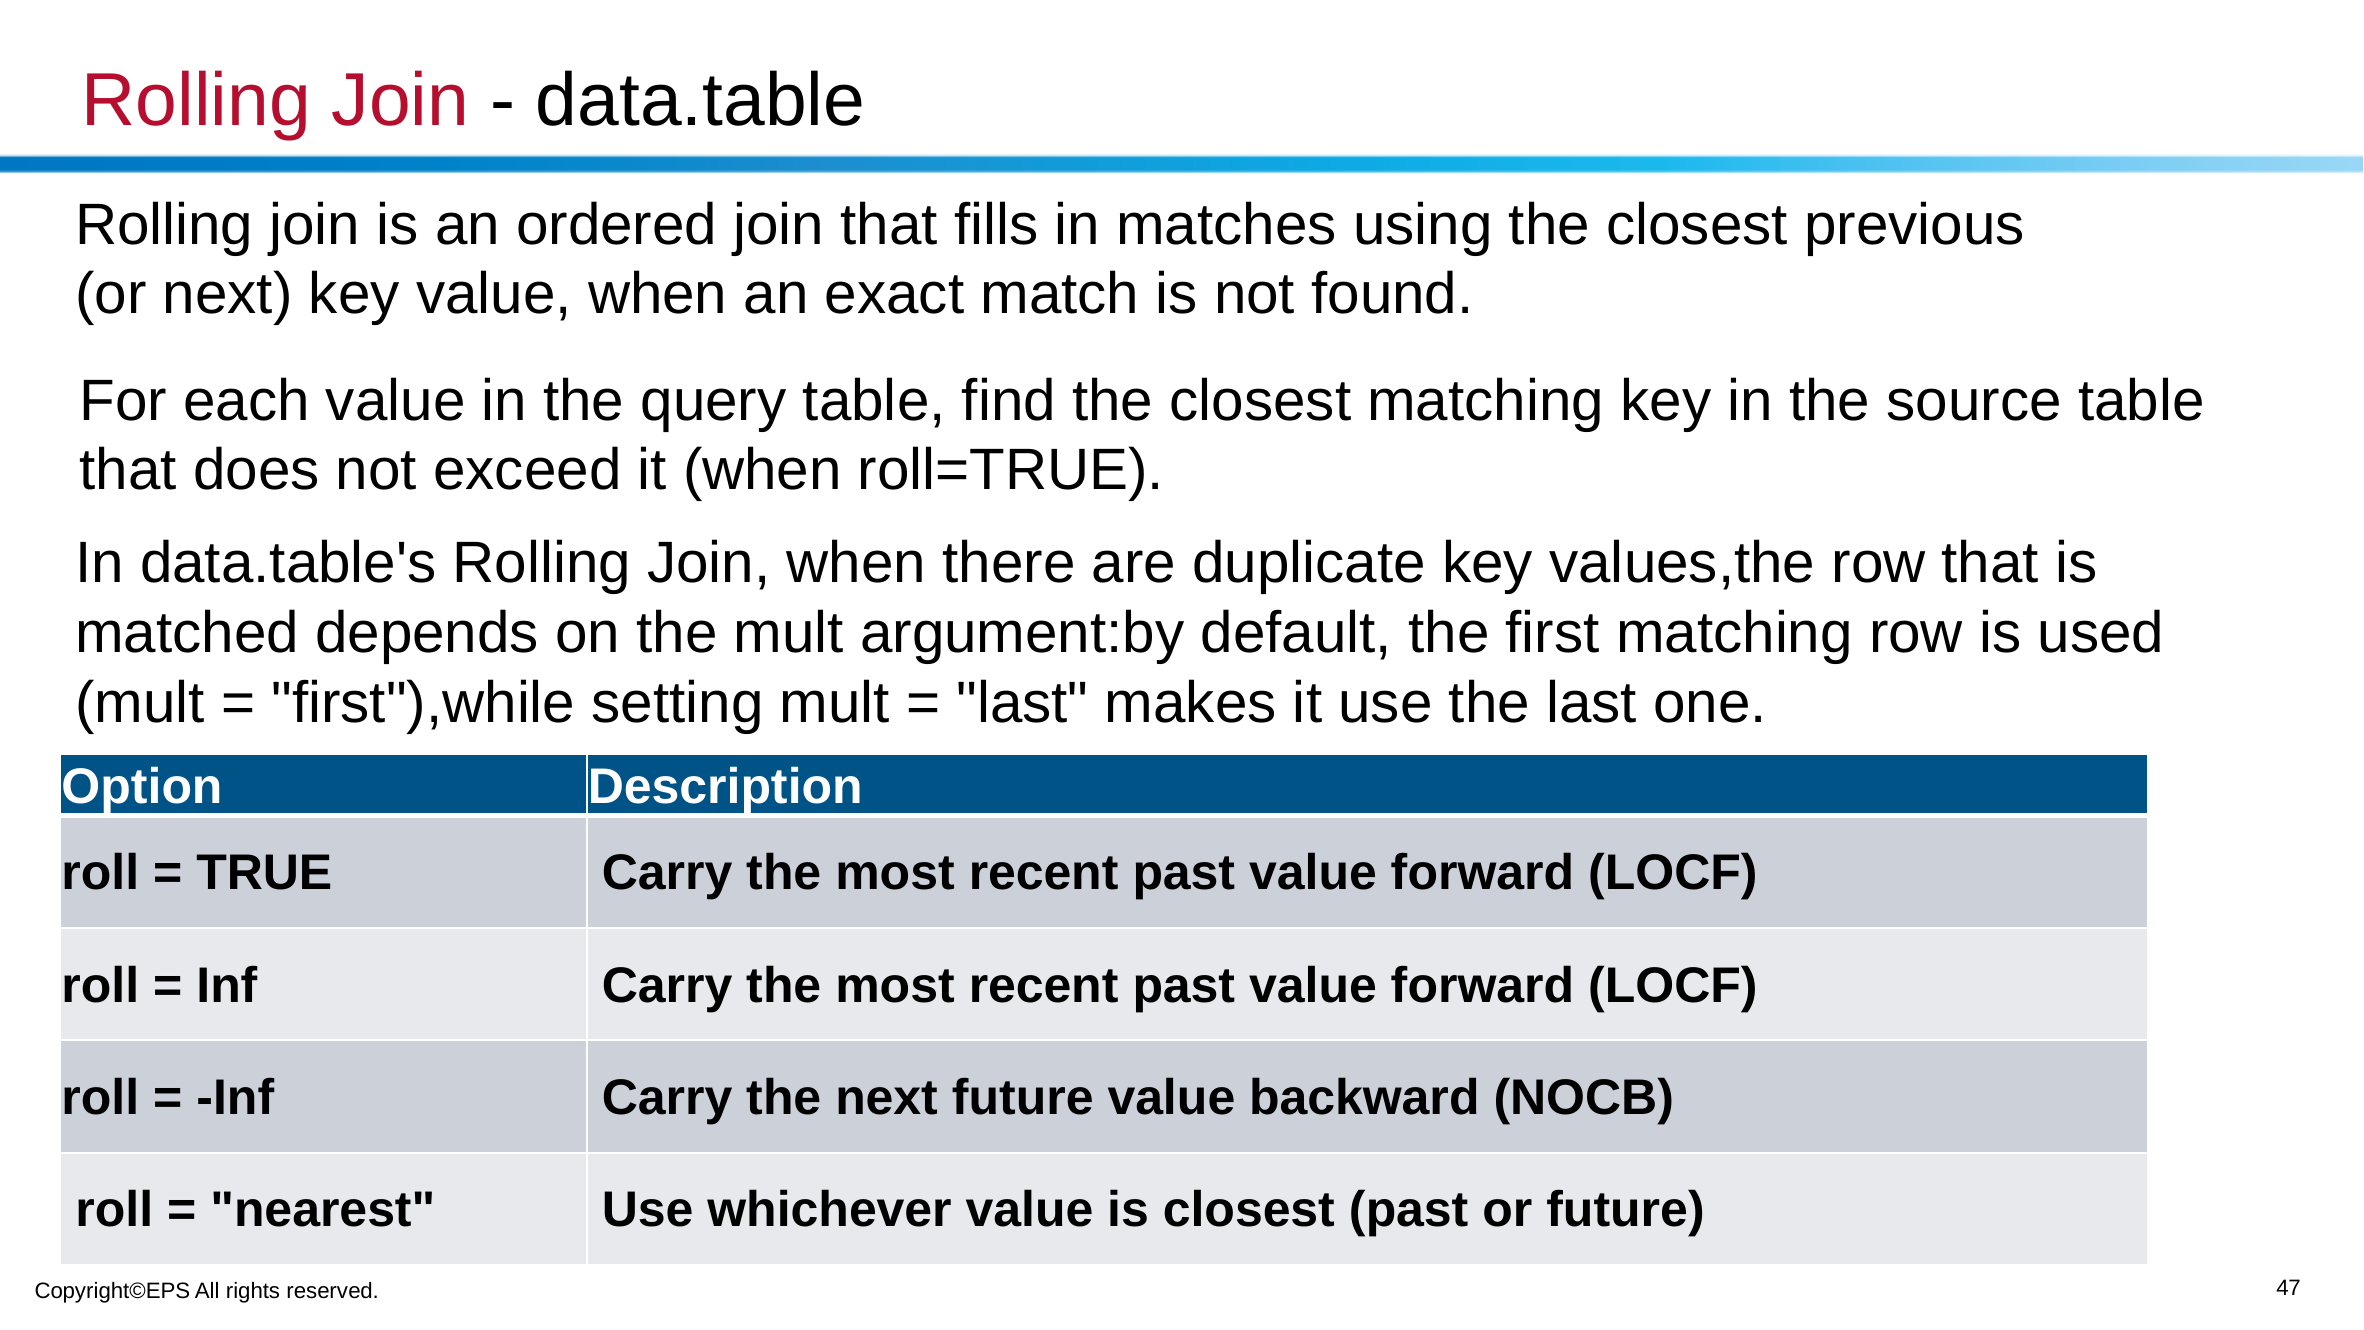

# Rolling Join - data.table
Rolling join is an ordered join that fills in matches using the closest previous (or next) key value, when an exact match is not found.
For each value in the query table, find the closest matching key in the source table that does not exceed it (when roll=TRUE).
In data.table's Rolling Join, when there are duplicate key values,the row that is matched depends on the mult argument:by default, the first matching row is used (mult = "first"),while setting mult = "last" makes it use the last one.
| Option | Description |
| --- | --- |
| roll = TRUE | Carry the most recent past value forward (LOCF) |
| roll = Inf | Carry the most recent past value forward (LOCF) |
| roll = -Inf | Carry the next future value backward (NOCB) |
| roll = "nearest" | Use whichever value is closest (past or future) |
47